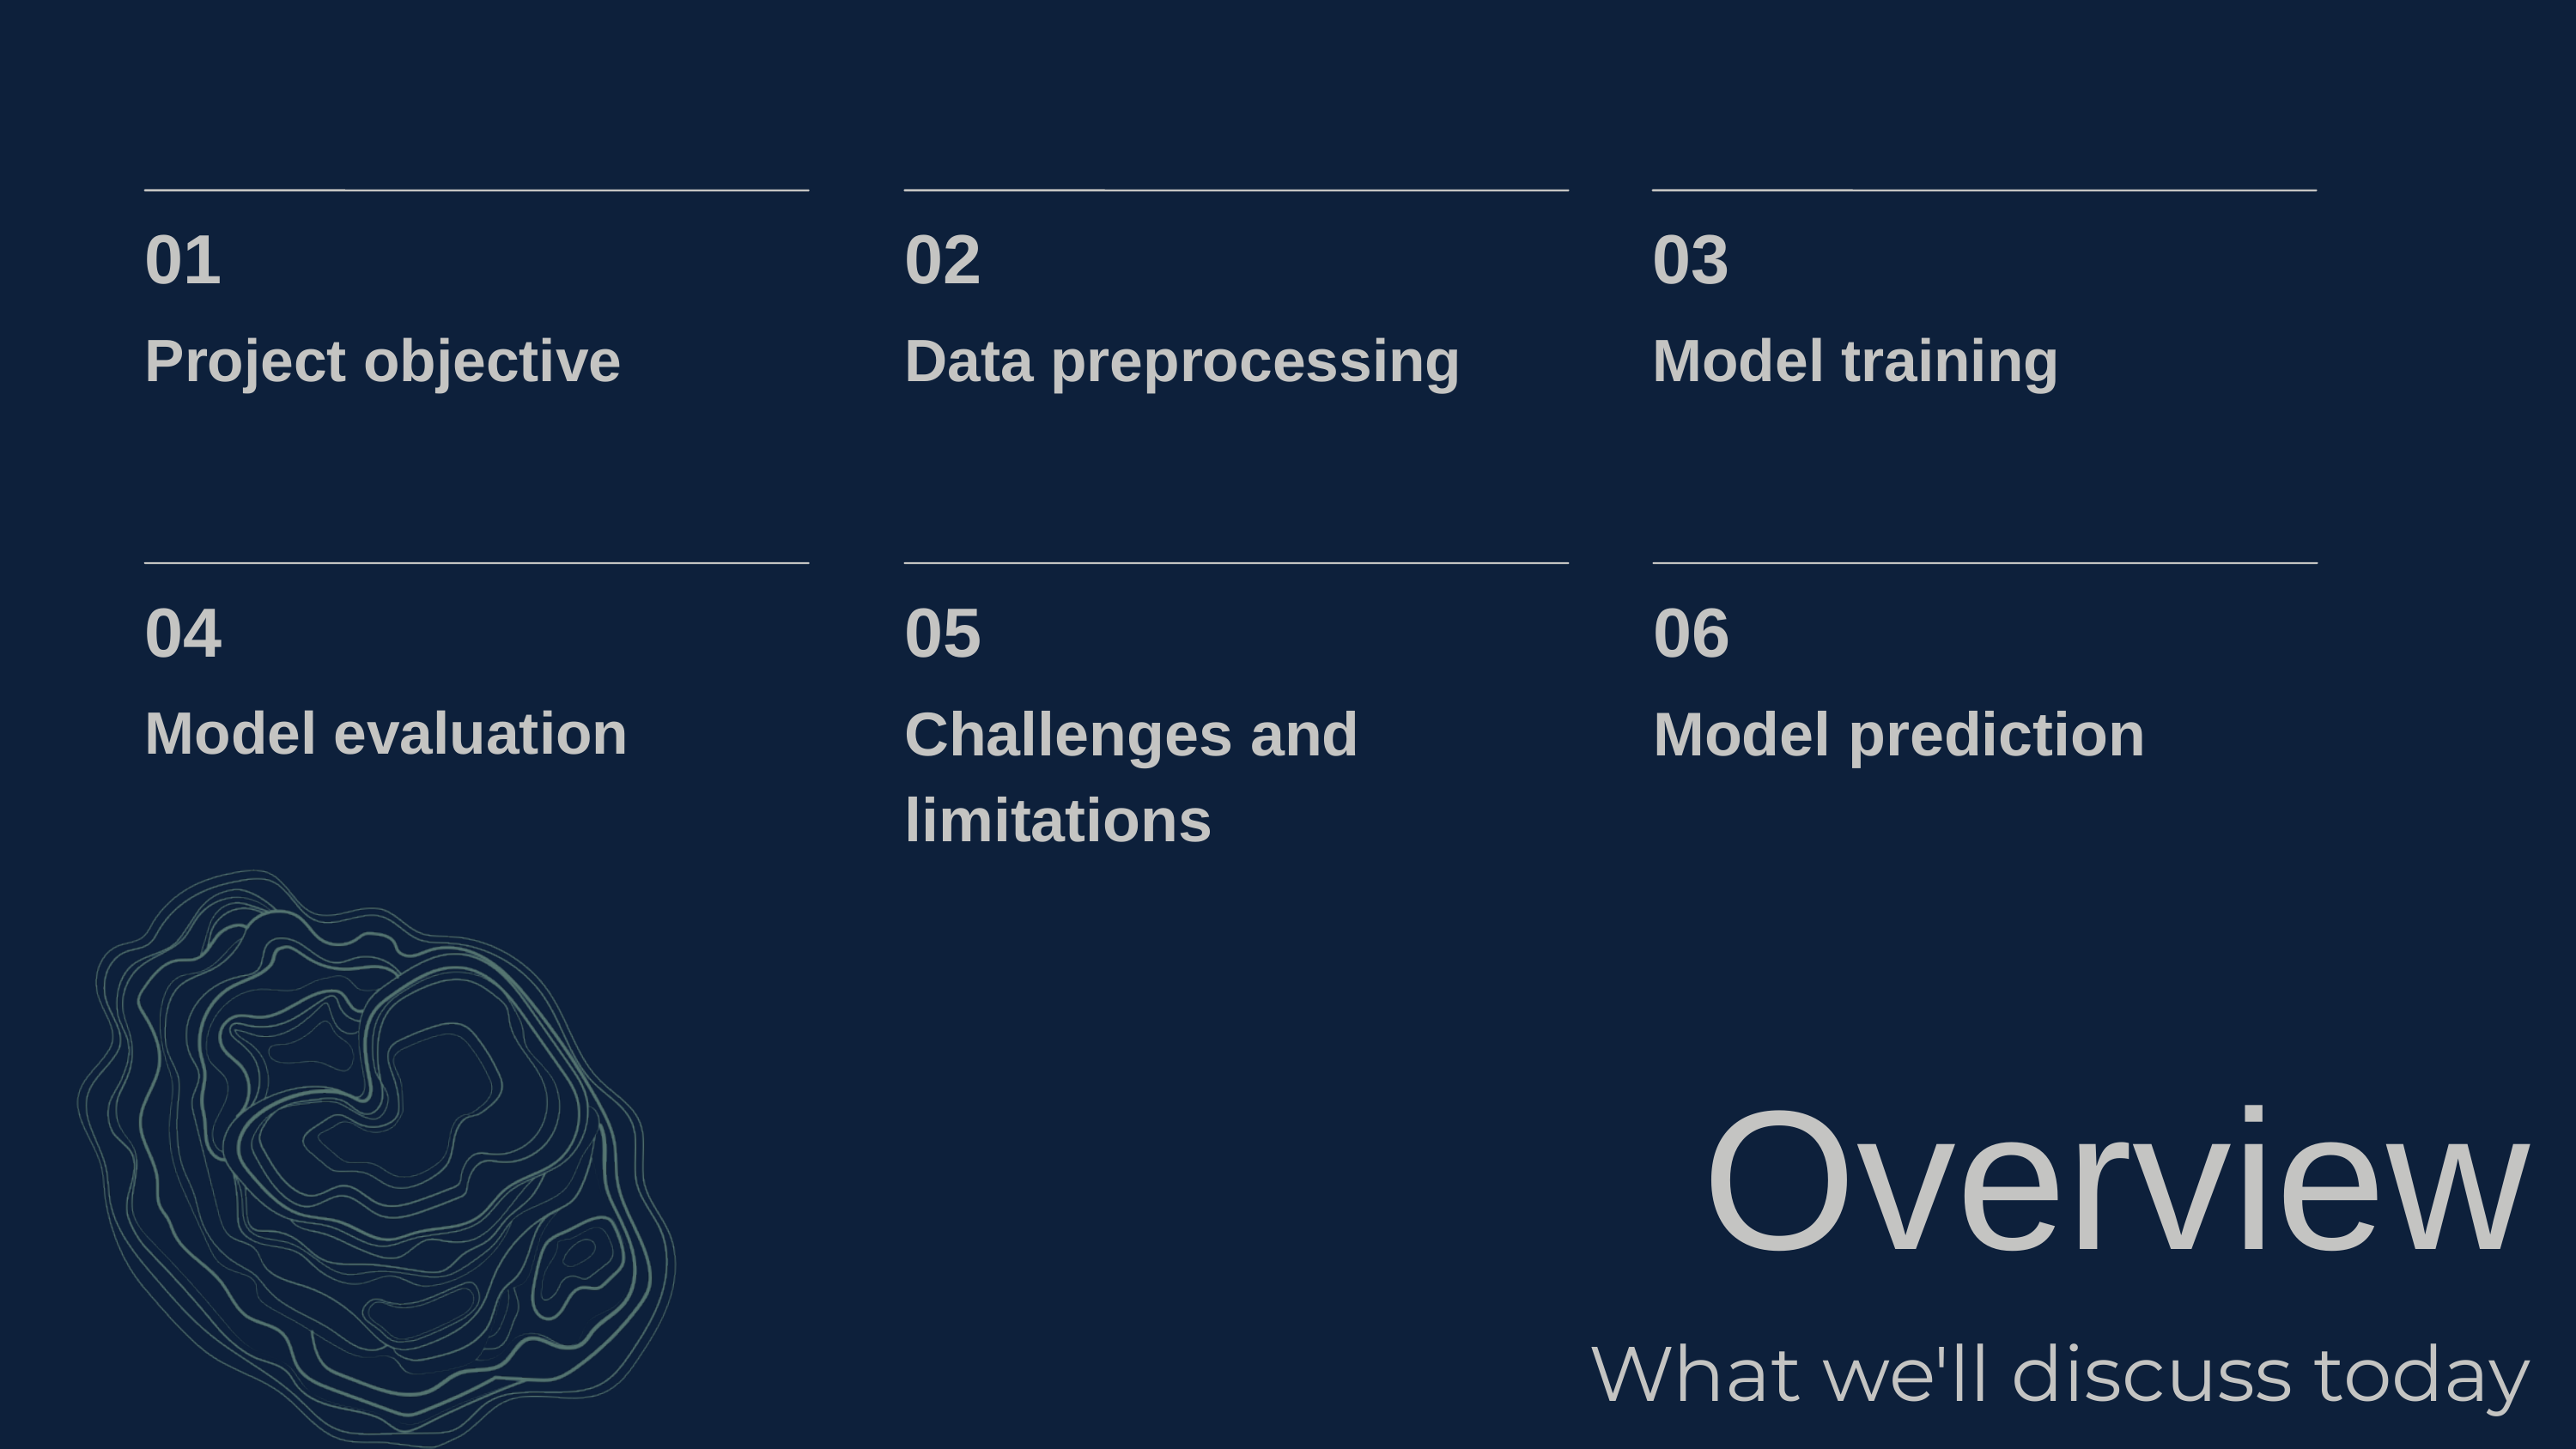

01
Project objective

02
Data preprocessing

03
Model training

04
Model evaluation

05
Challenges and limitations

06
Model prediction

Overview
What we'll discuss today